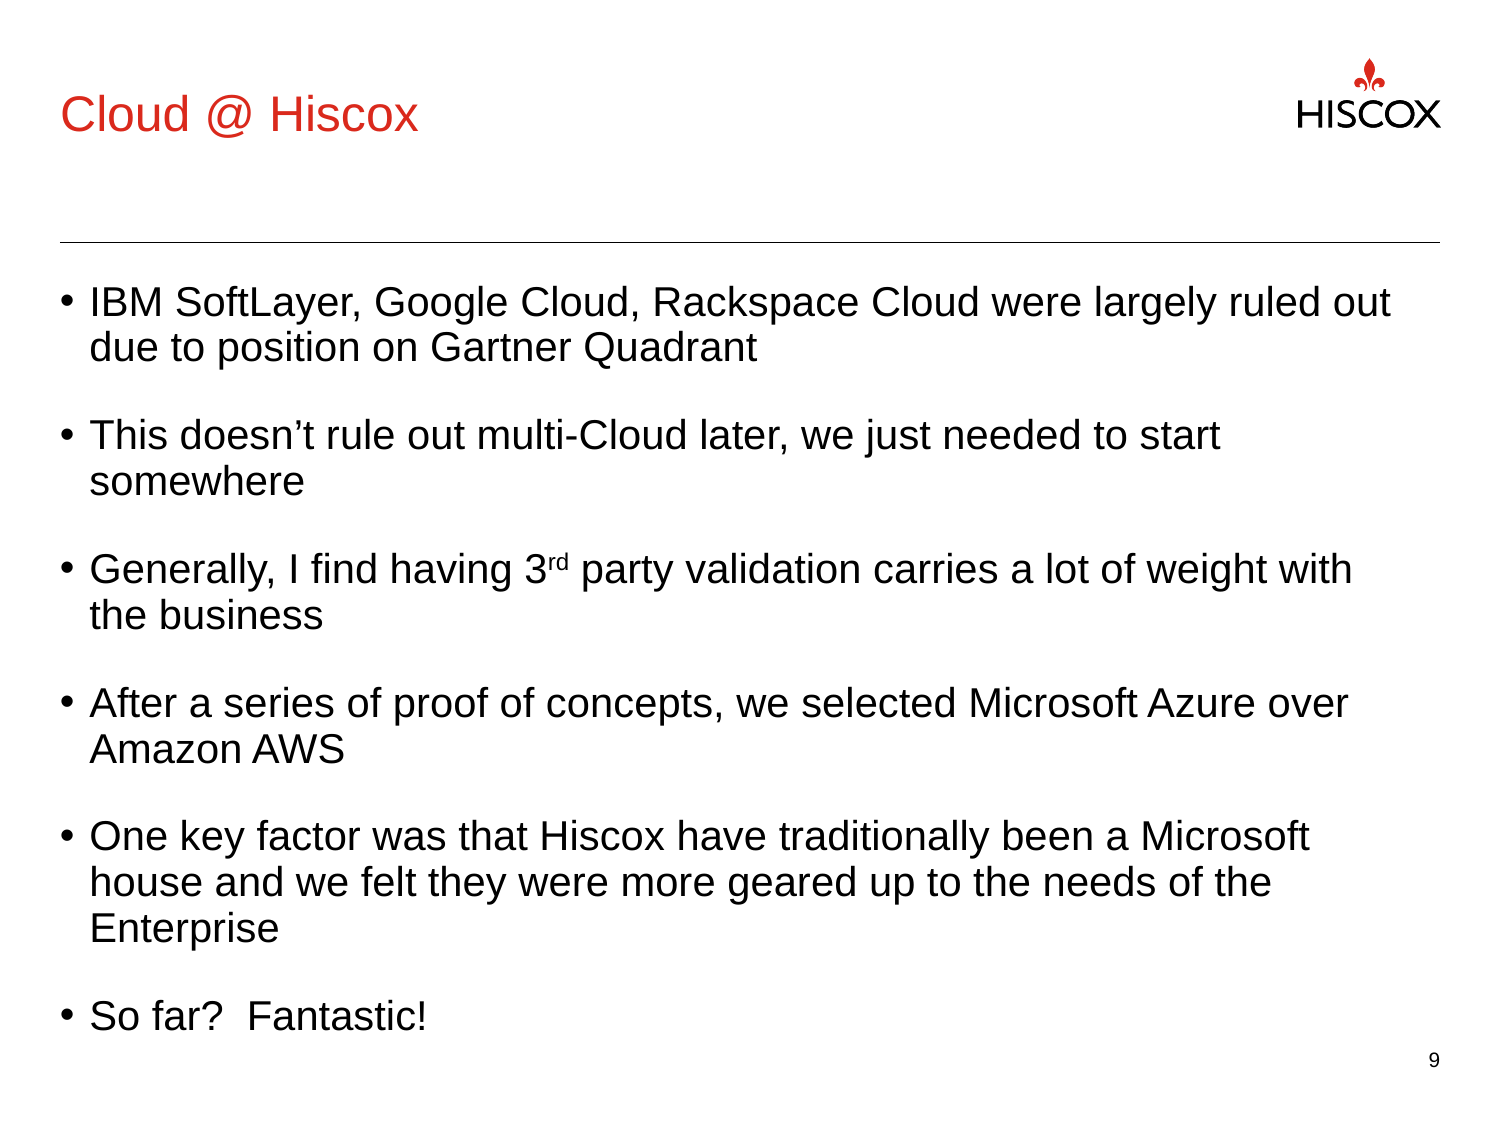

# Cloud @ Hiscox
IBM SoftLayer, Google Cloud, Rackspace Cloud were largely ruled out due to position on Gartner Quadrant
This doesn’t rule out multi-Cloud later, we just needed to start somewhere
Generally, I find having 3rd party validation carries a lot of weight with the business
After a series of proof of concepts, we selected Microsoft Azure over Amazon AWS
One key factor was that Hiscox have traditionally been a Microsoft house and we felt they were more geared up to the needs of the Enterprise
So far?  Fantastic!
9